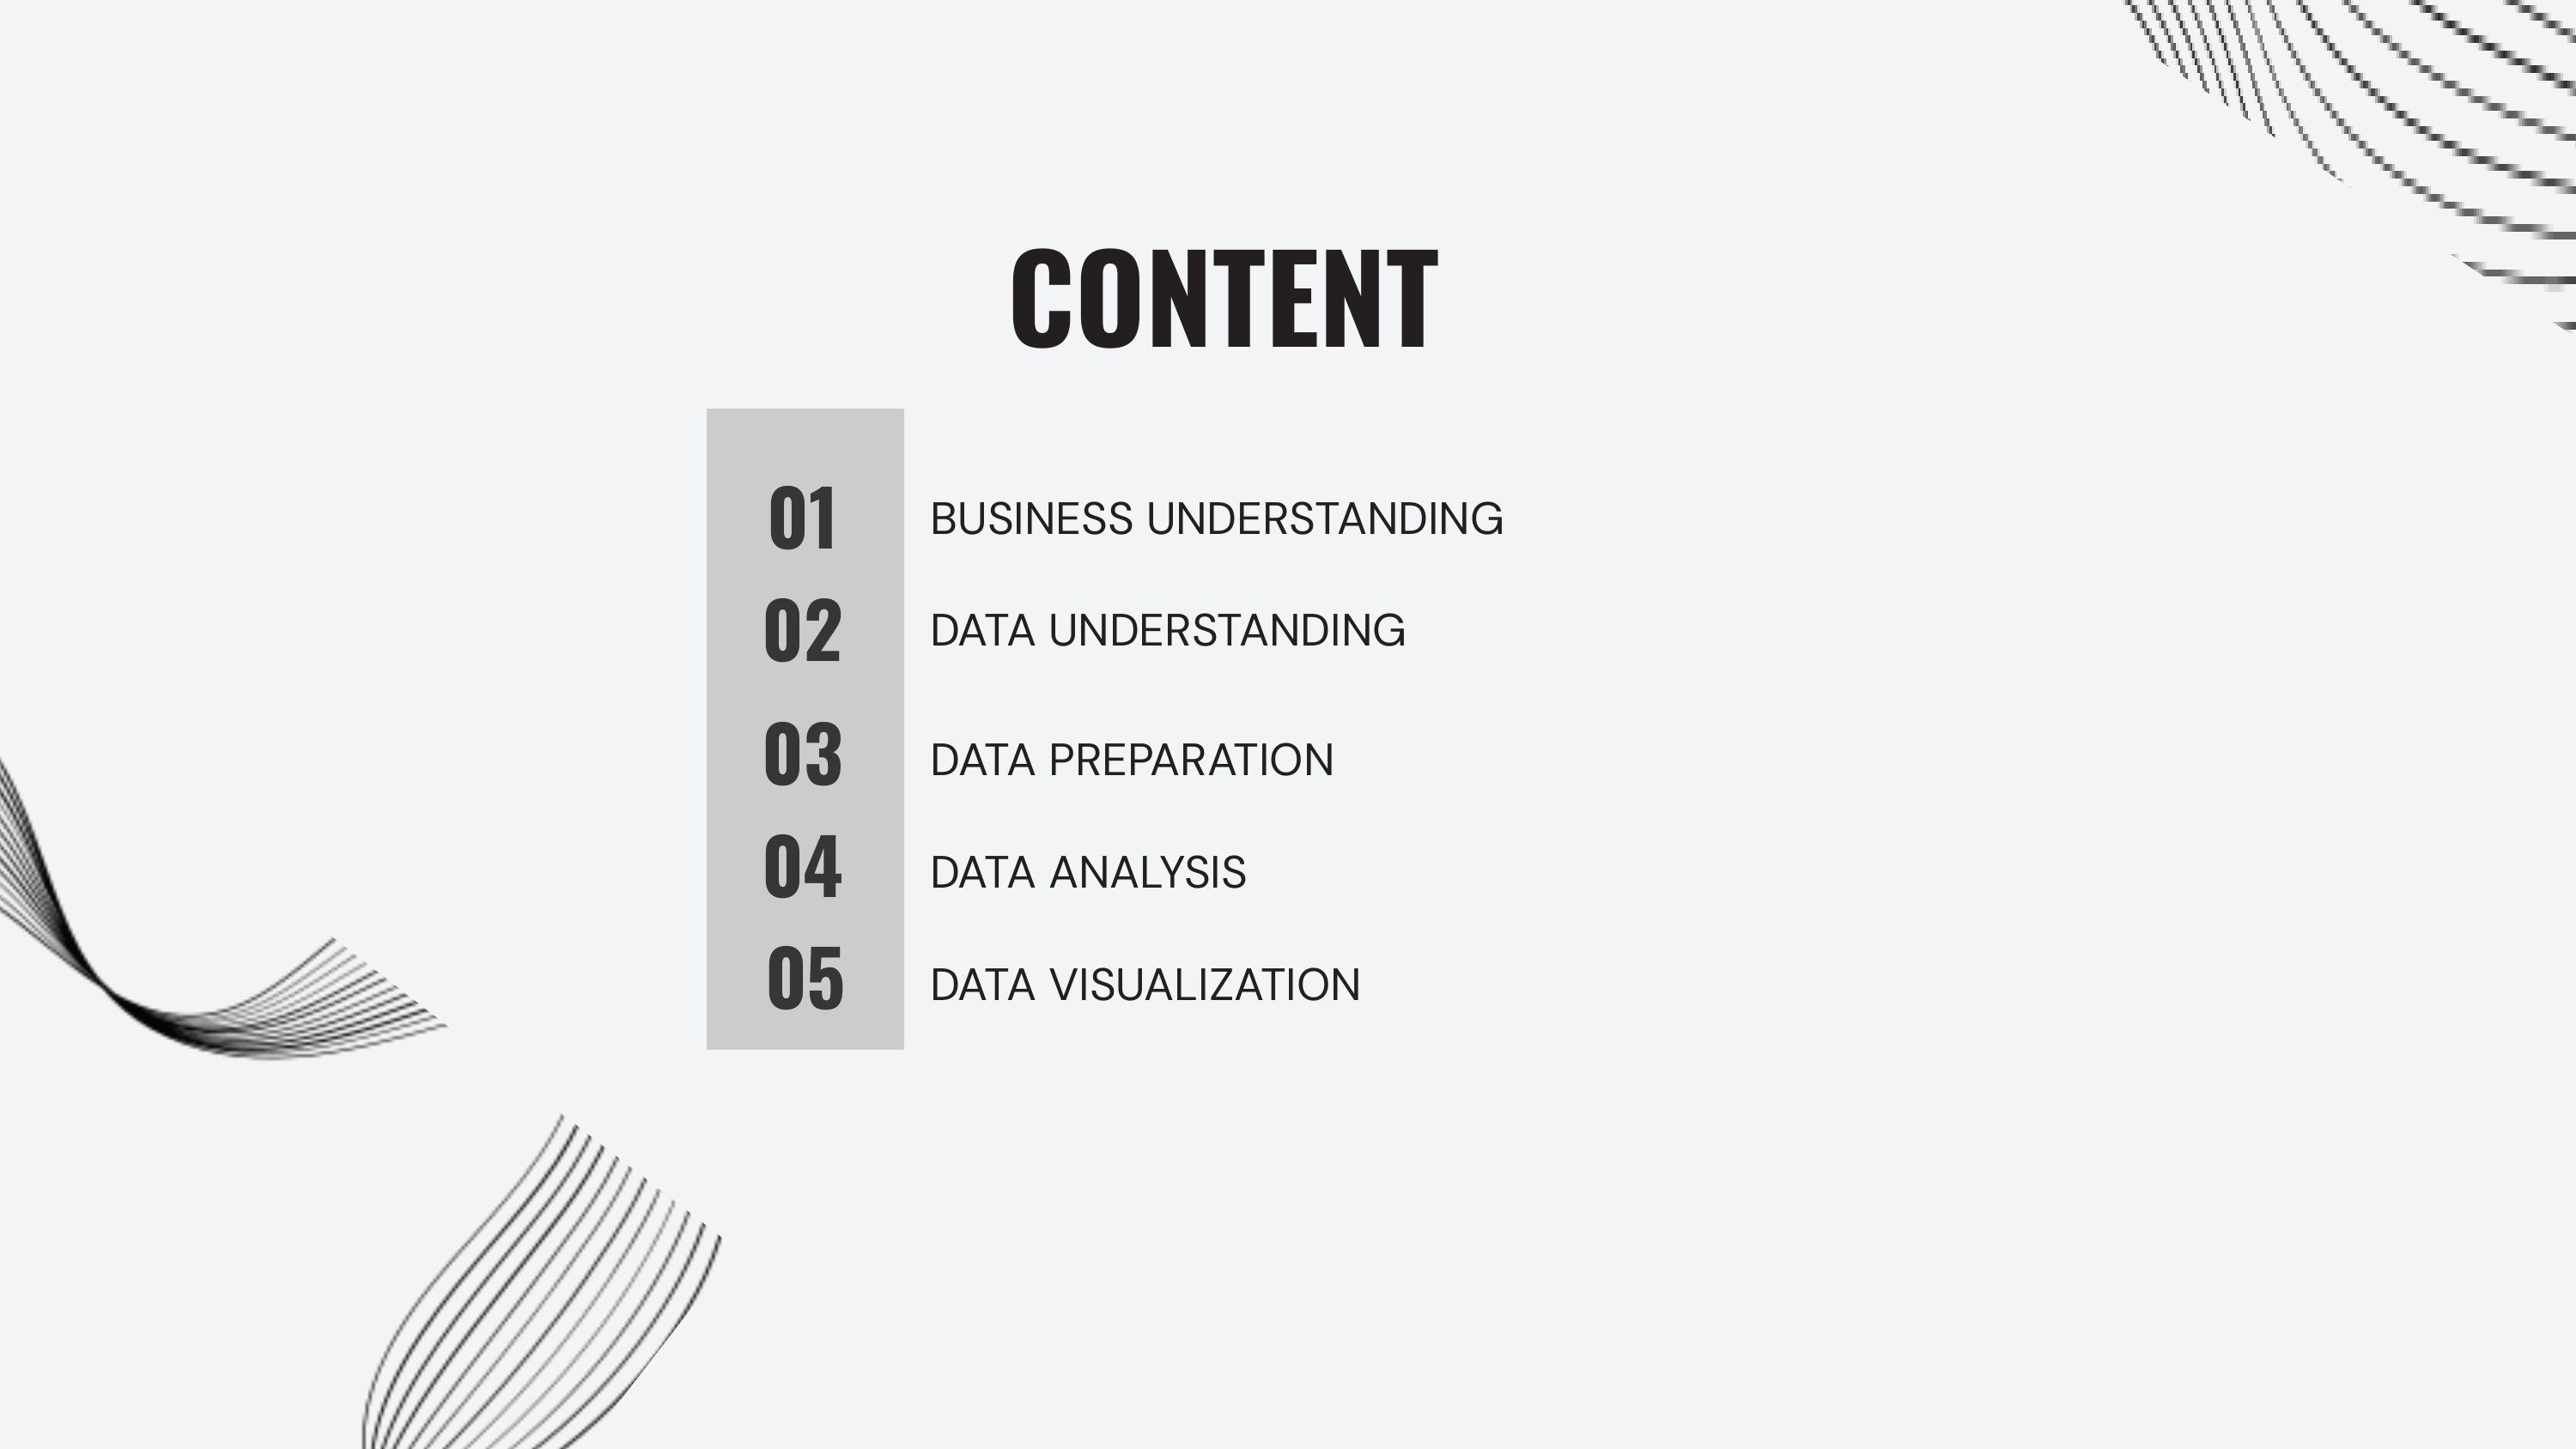

CONTENT

01
BUSINESS UNDERSTANDING
02
DATA UNDERSTANDING
03
DATA PREPARATION

04
DATA ANALYSIS
05
DATA VISUALIZATION